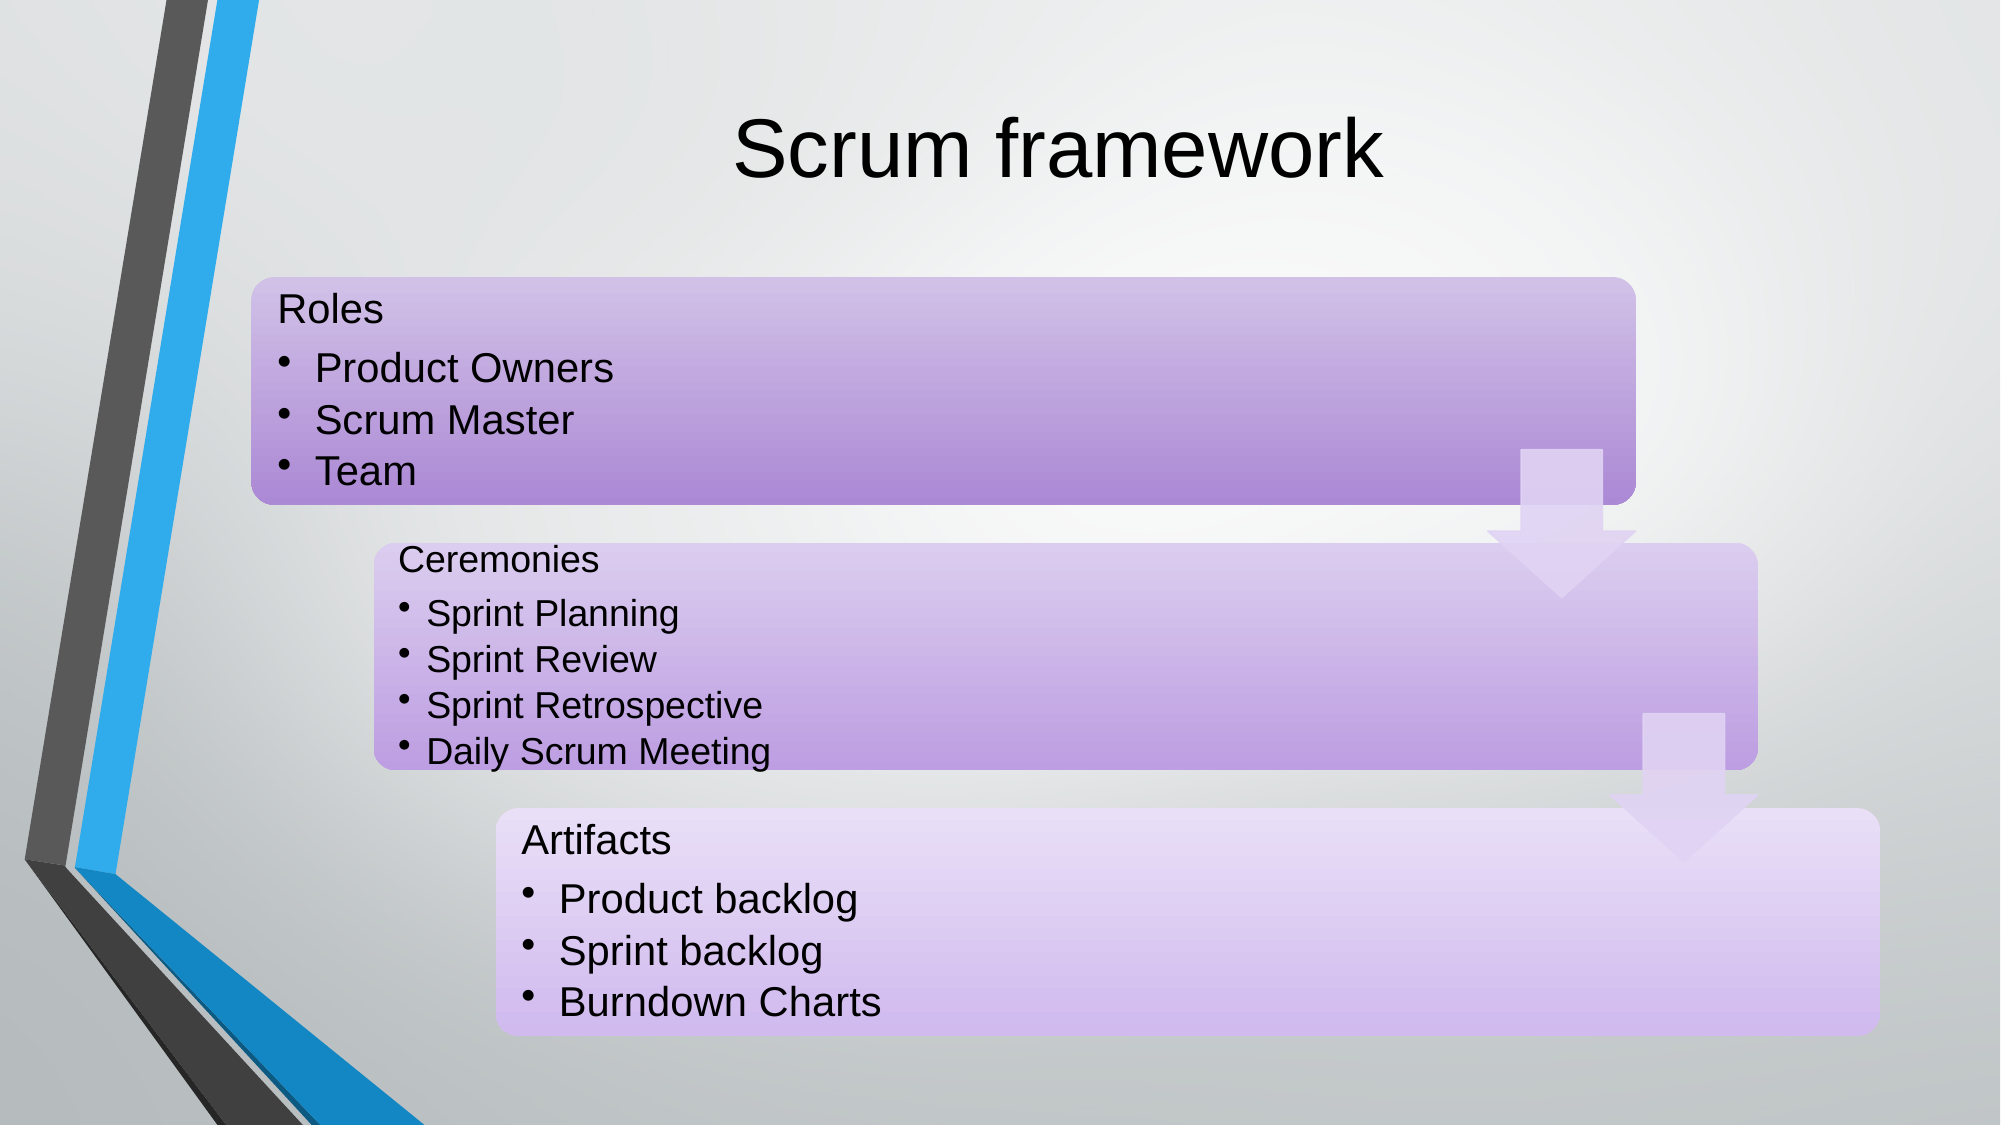

# Scrum framework
Roles
Product Owners
Scrum Master
Team
Ceremonies
Sprint Planning
Sprint Review
Sprint Retrospective
Daily Scrum Meeting
Artifacts
Product backlog
Sprint backlog
Burndown Charts